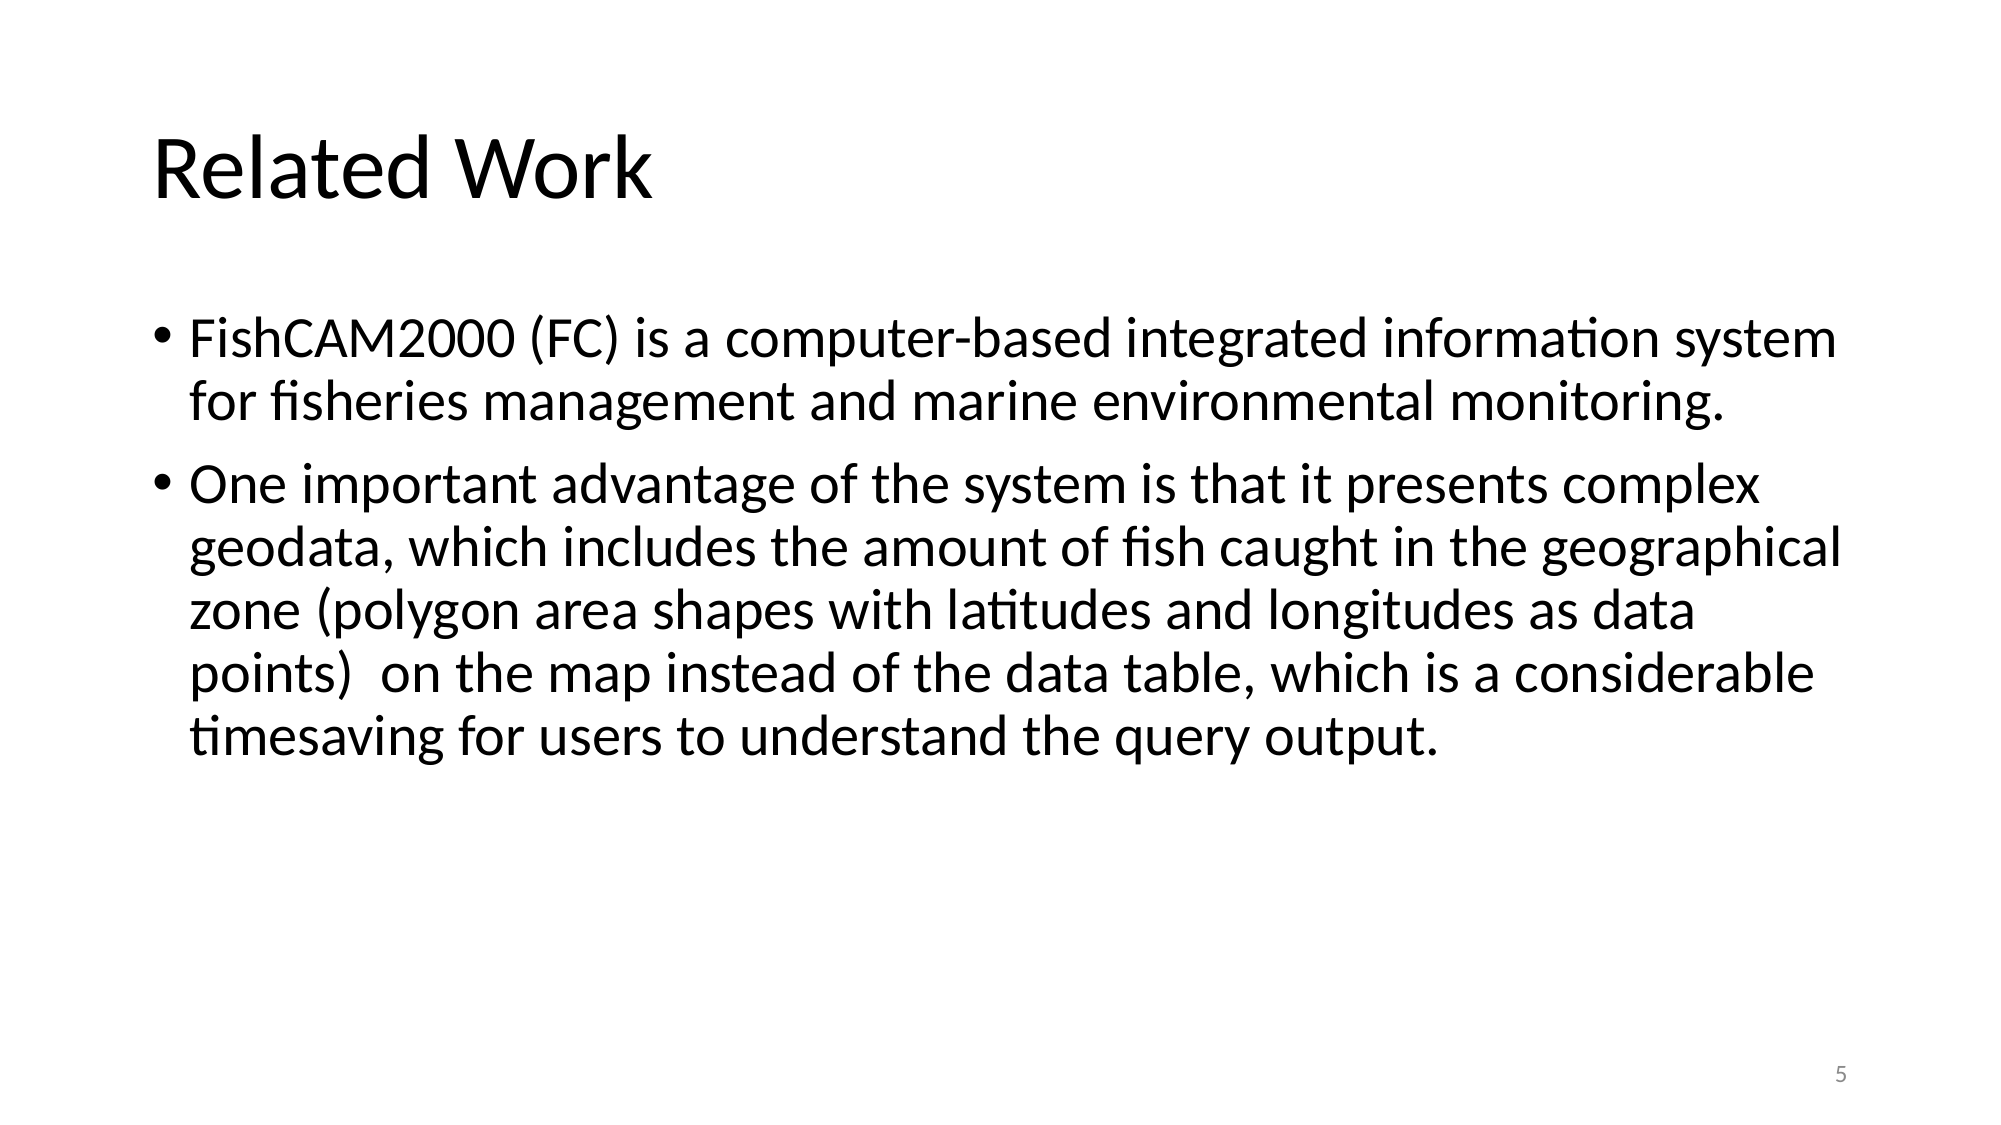

# Related Work
FishCAM2000 (FC) is a computer-based integrated information system for fisheries management and marine environmental monitoring.
One important advantage of the system is that it presents complex geodata, which includes the amount of fish caught in the geographical zone (polygon area shapes with latitudes and longitudes as data points)  on the map instead of the data table, which is a considerable timesaving for users to understand the query output.

5